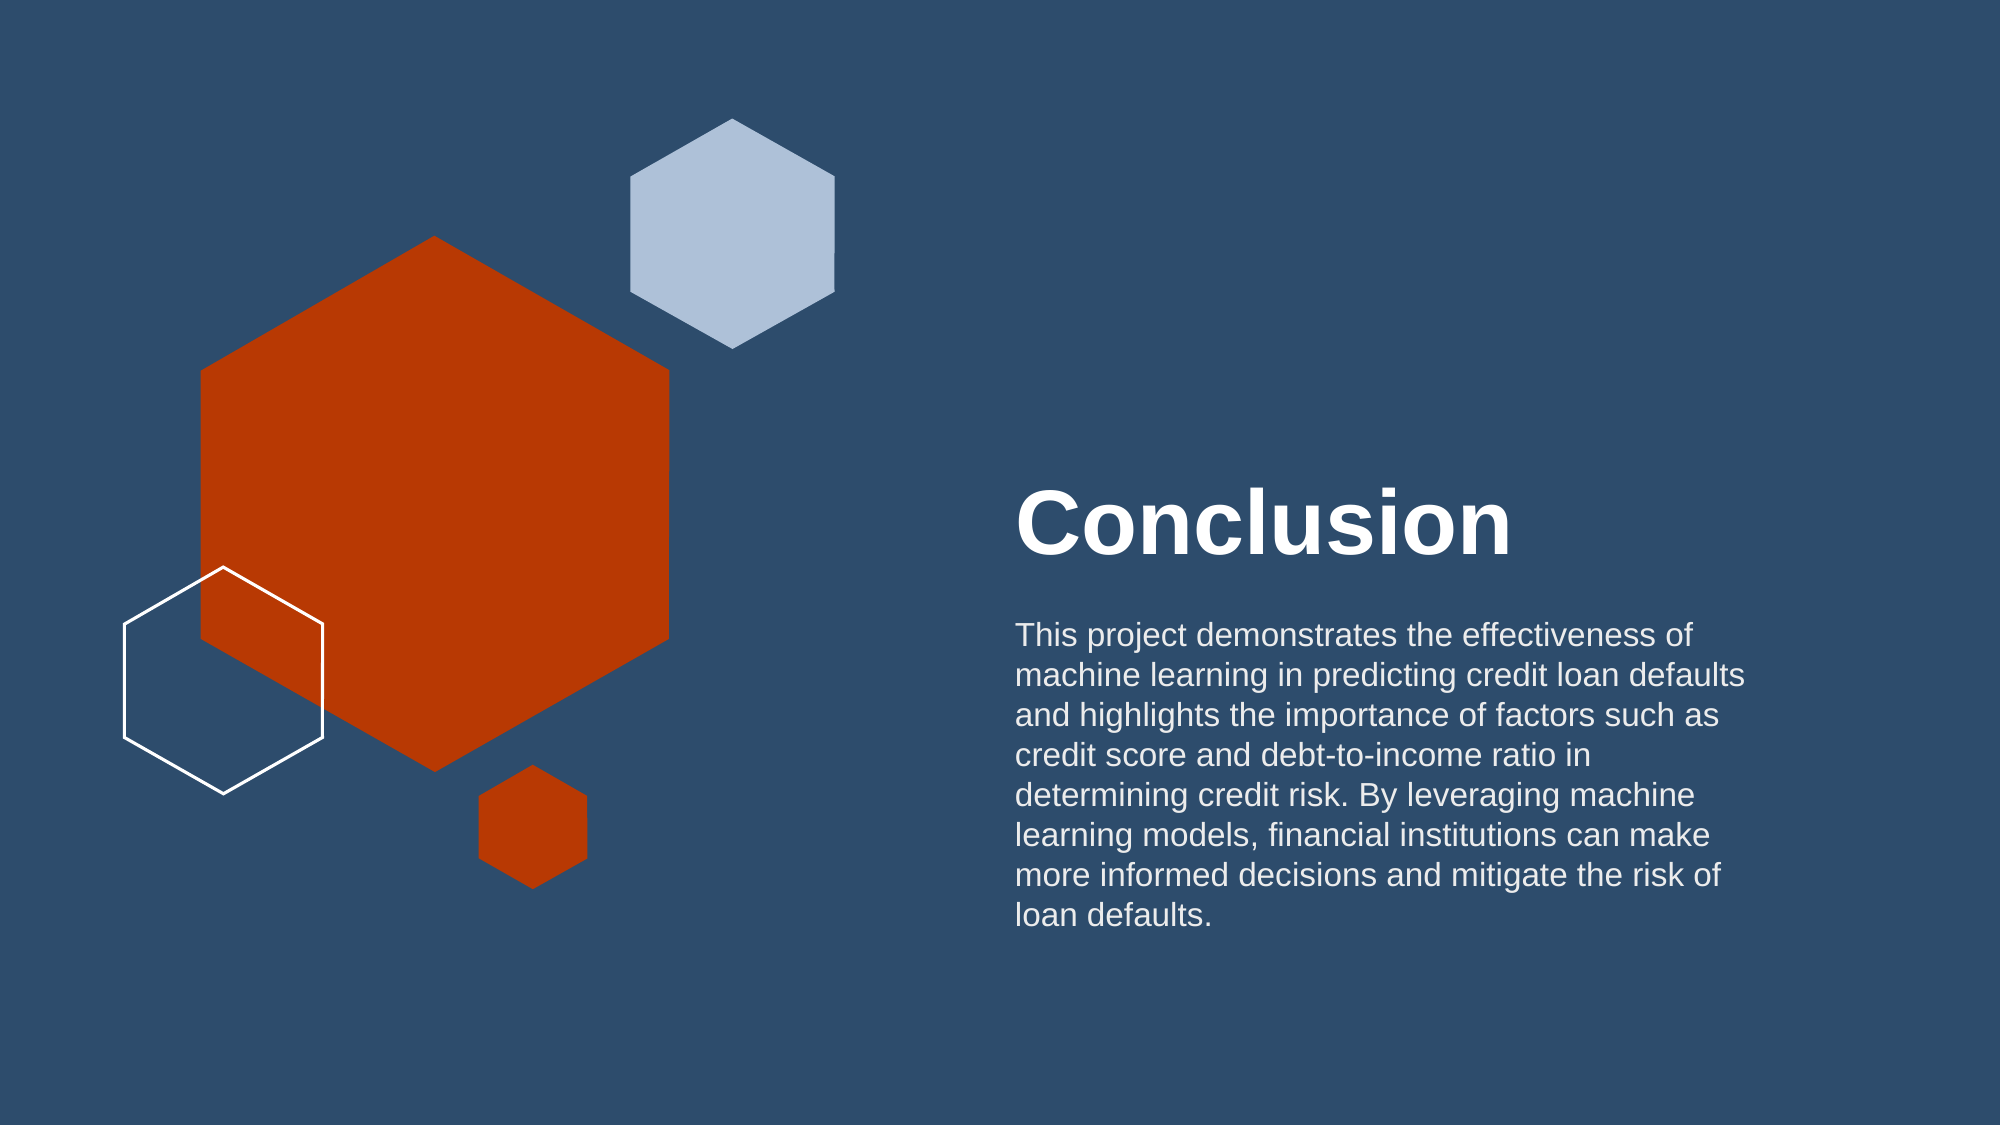

# Conclusion
This project demonstrates the effectiveness of machine learning in predicting credit loan defaults and highlights the importance of factors such as credit score and debt-to-income ratio in determining credit risk. By leveraging machine learning models, financial institutions can make more informed decisions and mitigate the risk of loan defaults.